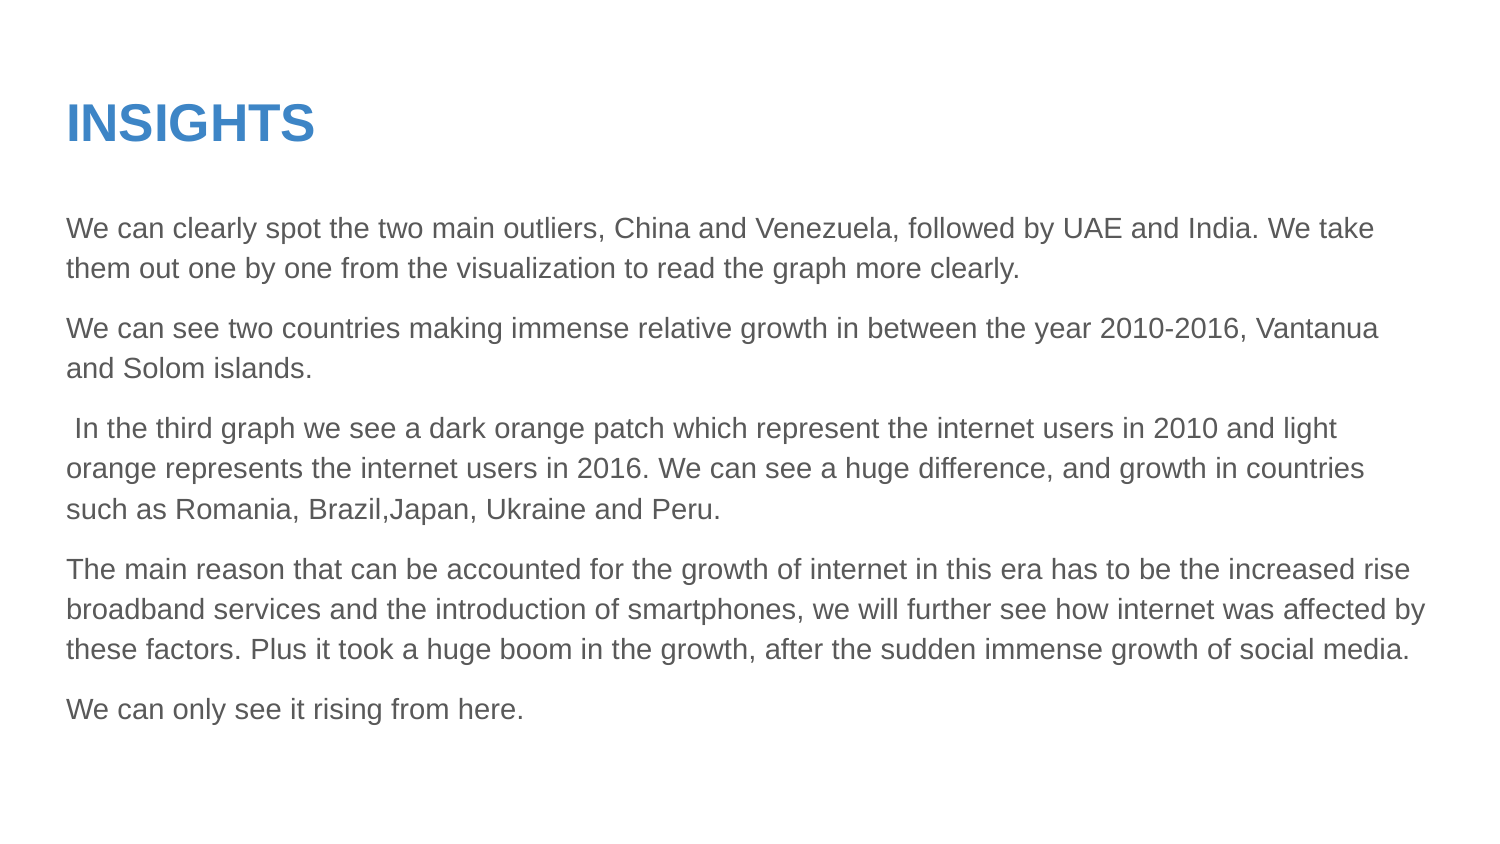

# INSIGHTS
We can clearly spot the two main outliers, China and Venezuela, followed by UAE and India. We take them out one by one from the visualization to read the graph more clearly.
We can see two countries making immense relative growth in between the year 2010-2016, Vantanua and Solom islands.
 In the third graph we see a dark orange patch which represent the internet users in 2010 and light orange represents the internet users in 2016. We can see a huge difference, and growth in countries such as Romania, Brazil,Japan, Ukraine and Peru.
The main reason that can be accounted for the growth of internet in this era has to be the increased rise broadband services and the introduction of smartphones, we will further see how internet was affected by these factors. Plus it took a huge boom in the growth, after the sudden immense growth of social media.
We can only see it rising from here.